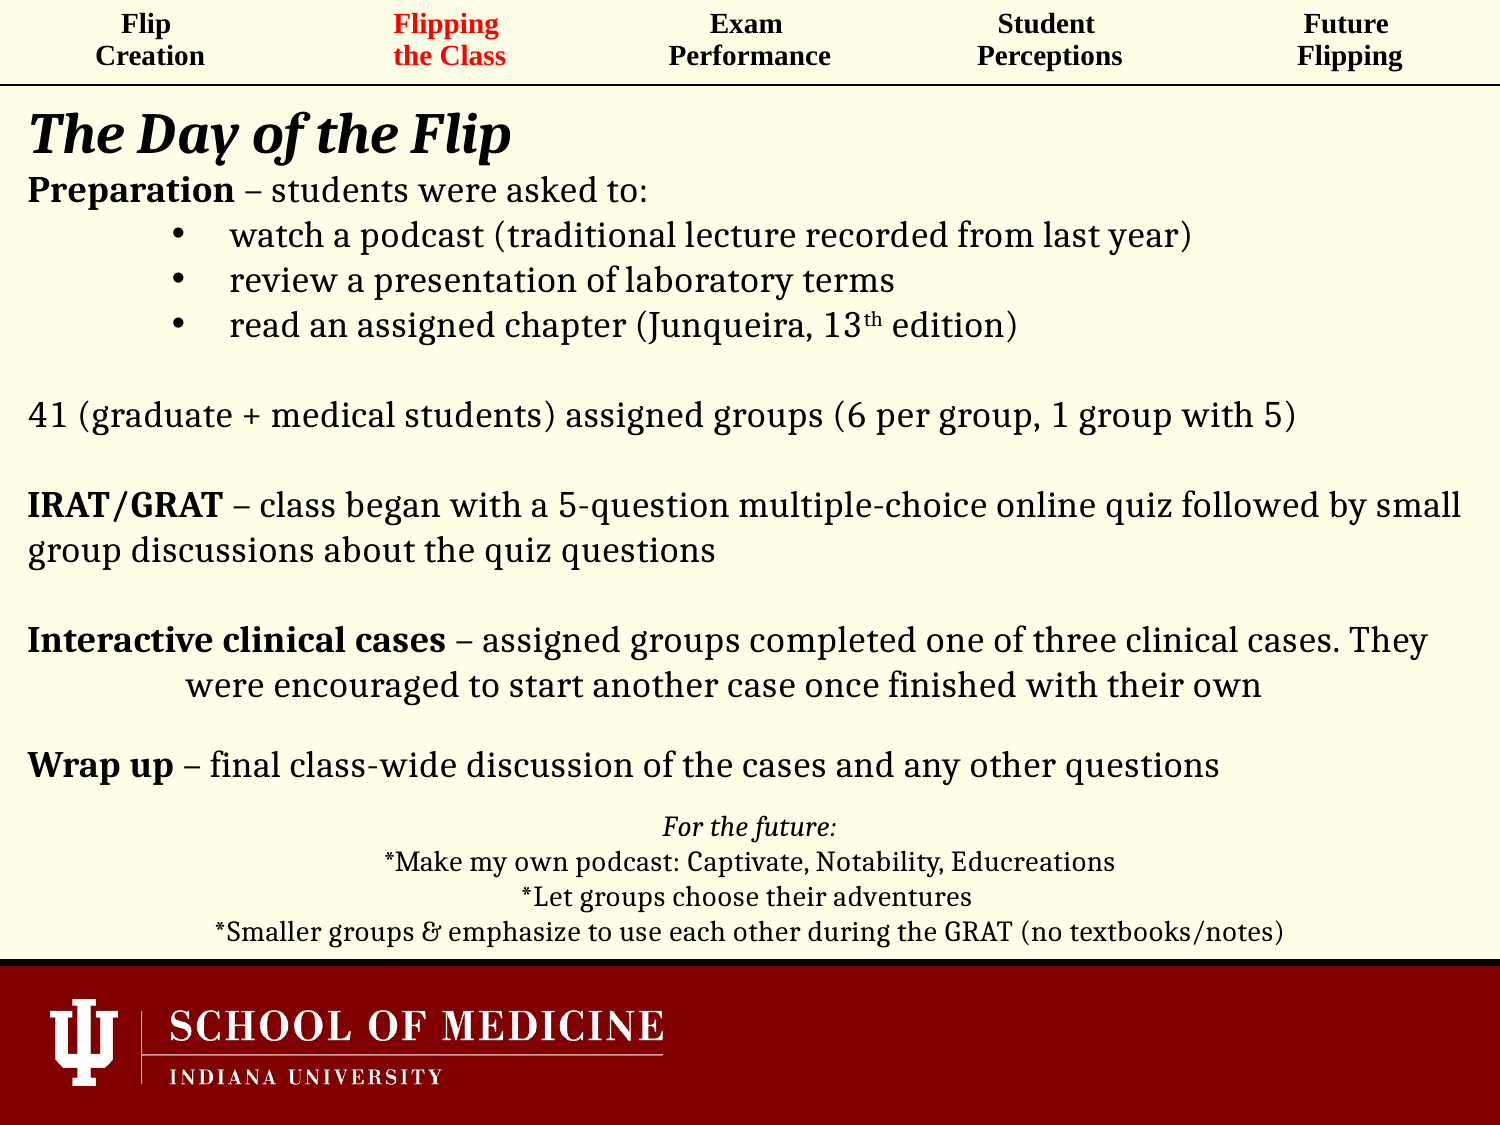

| Flip Creation | Flipping the Class | Exam Performance | Student Perceptions | Future Flipping |
| --- | --- | --- | --- | --- |
The Day of the Flip
Preparation – students were asked to:
watch a podcast (traditional lecture recorded from last year)
review a presentation of laboratory terms
read an assigned chapter (Junqueira, 13th edition)

41 (graduate + medical students) assigned groups (6 per group, 1 group with 5)

IRAT/GRAT – class began with a 5-question multiple-choice online quiz followed by small group discussions about the quiz questions

Interactive clinical cases – assigned groups completed one of three clinical cases. They were encouraged to start another case once finished with their own

Wrap up – final class-wide discussion of the cases and any other questions
For the future:
*Make my own podcast: Captivate, Notability, Educreations
*Let groups choose their adventures
*Smaller groups & emphasize to use each other during the GRAT (no textbooks/notes)